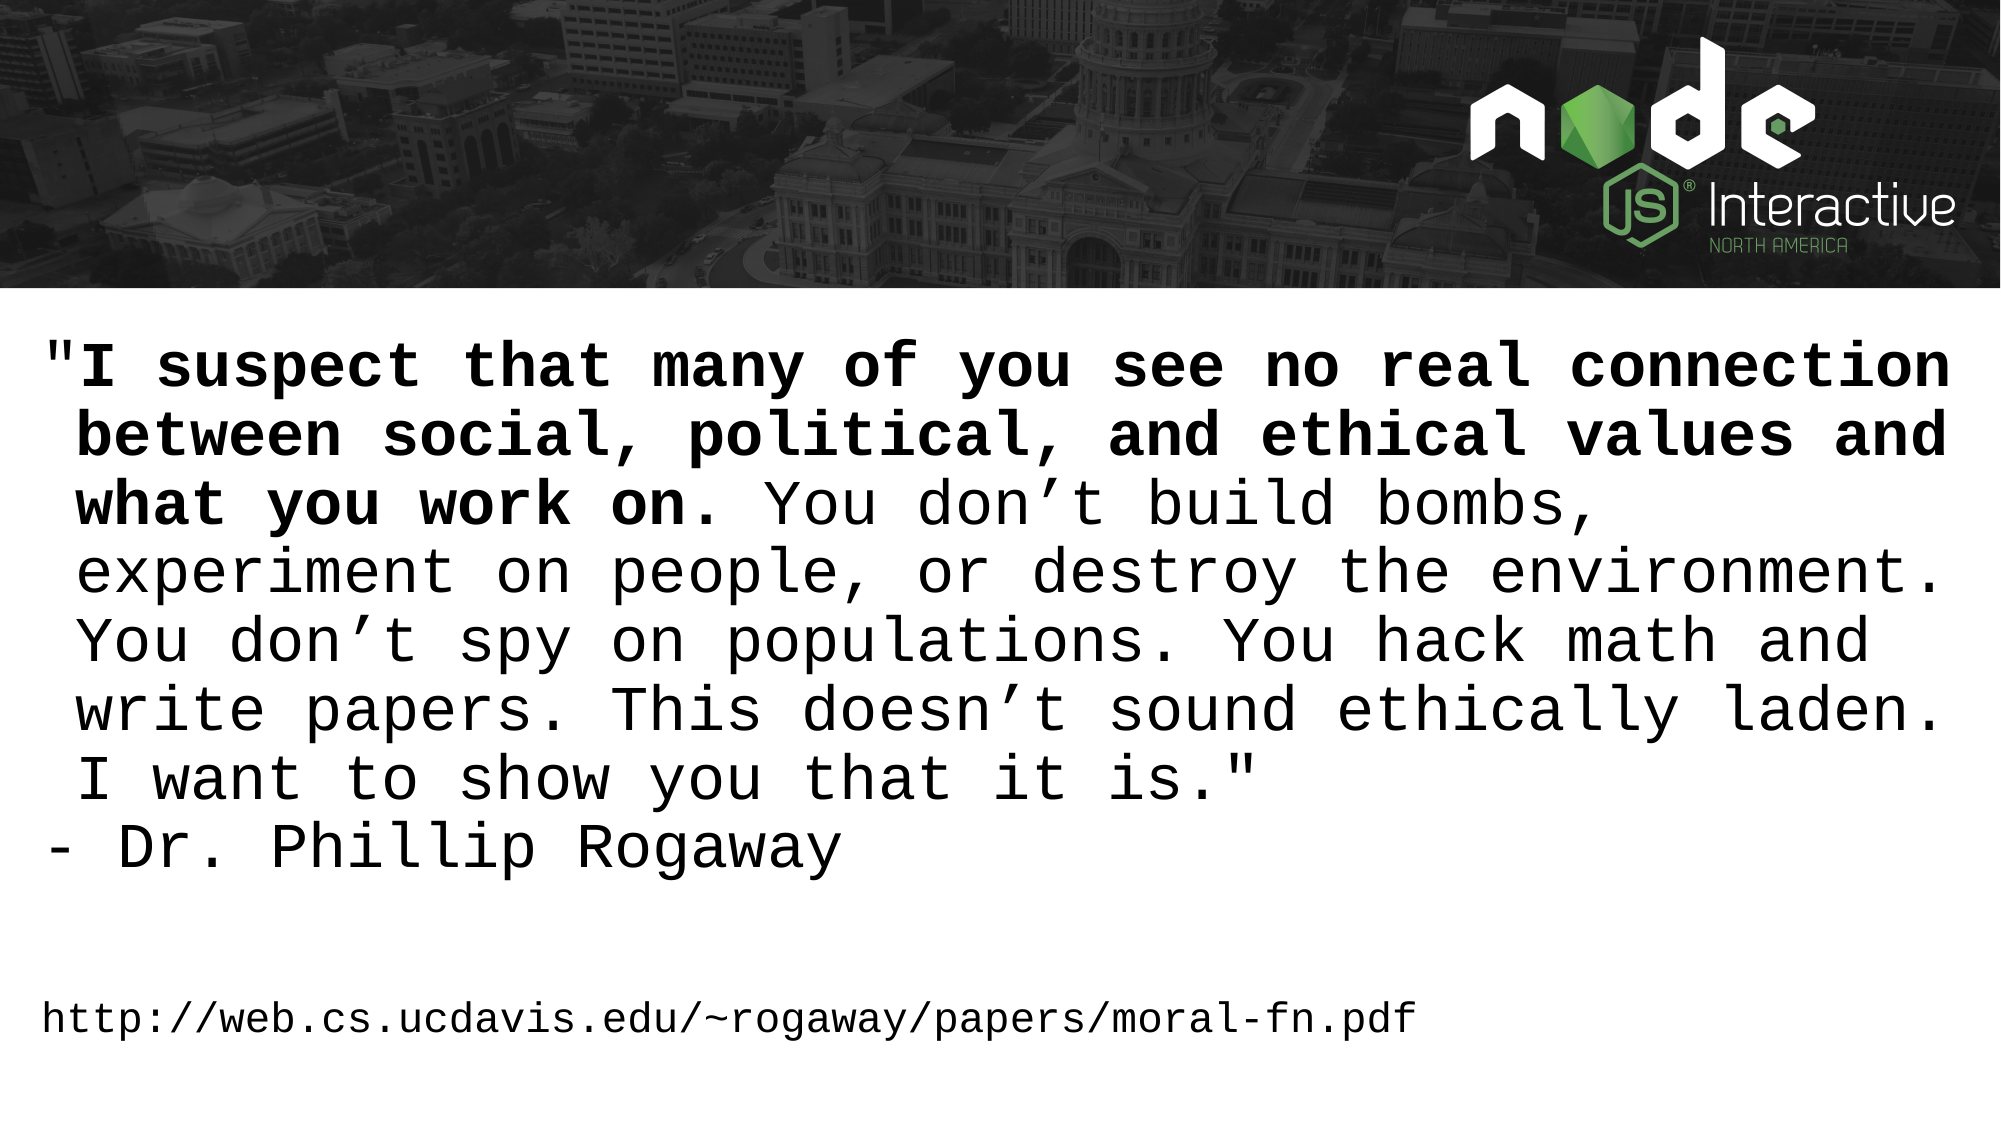

"I suspect that many of you see no real connection between social, political, and ethical values and what you work on. You don’t build bombs, experiment on people, or destroy the environment. You don’t spy on populations. You hack math and write papers. This doesn’t sound ethically laden. I want to show you that it is."
- Dr. Phillip Rogaway

http://web.cs.ucdavis.edu/~rogaway/papers/moral-fn.pdf